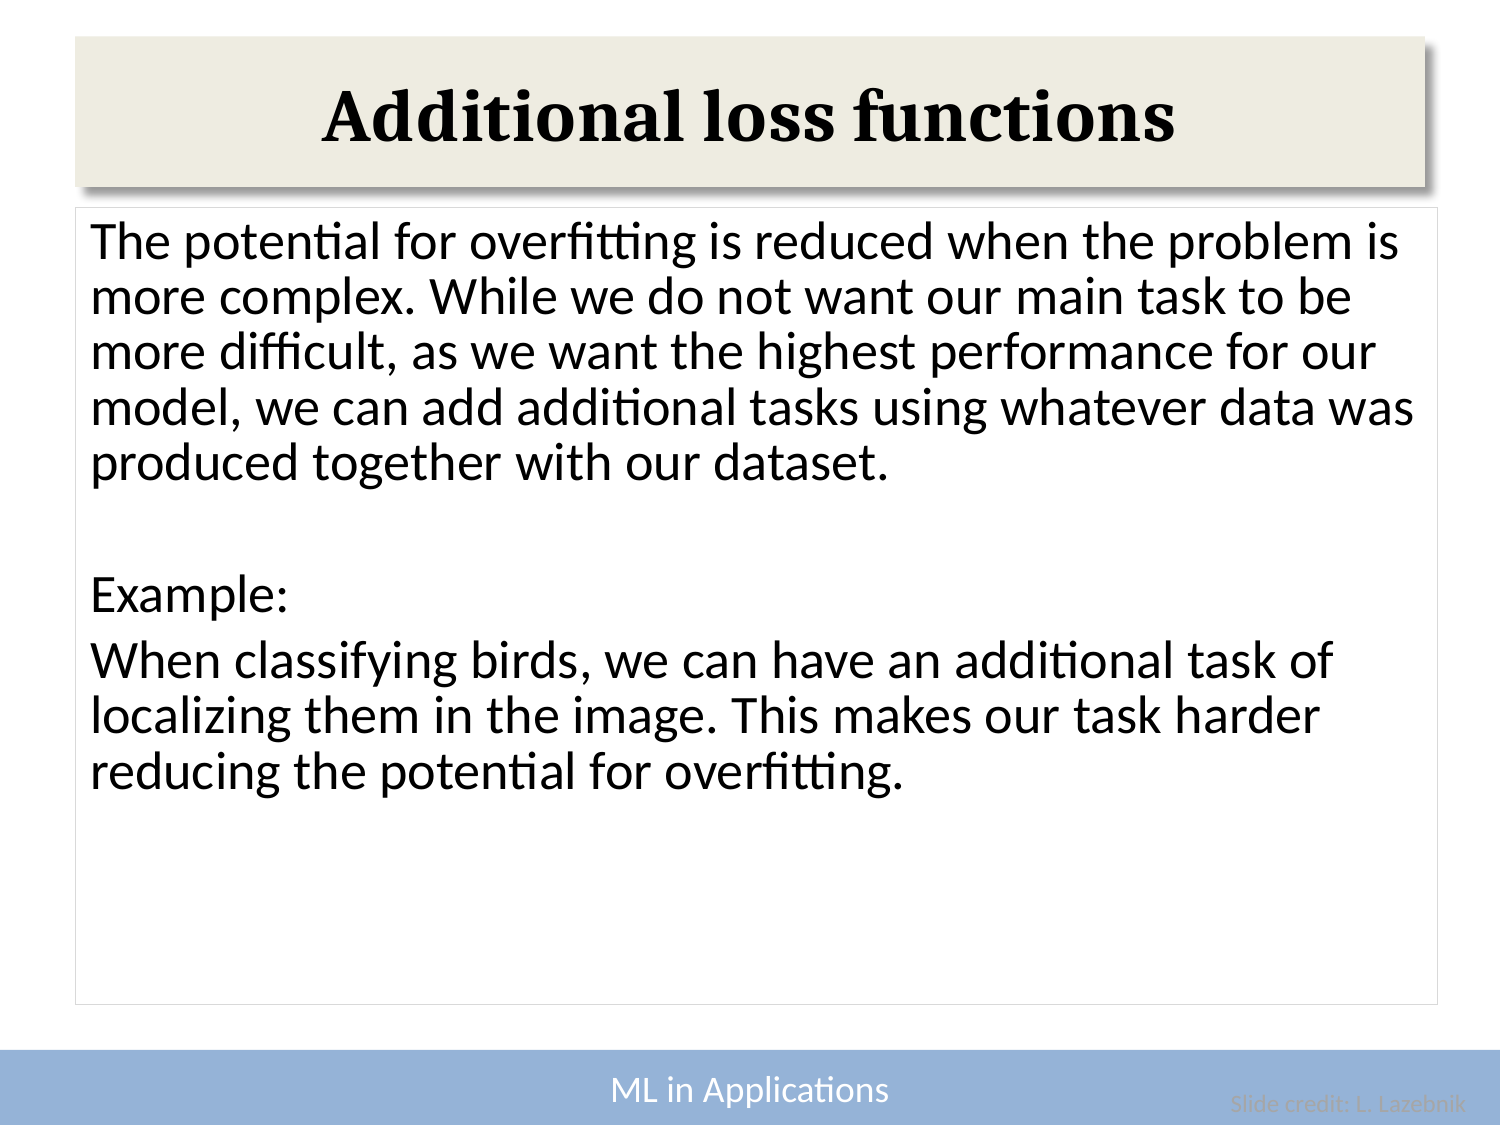

# Additional loss functions
The potential for overfitting is reduced when the problem is more complex. While we do not want our main task to be more difficult, as we want the highest performance for our model, we can add additional tasks using whatever data was produced together with our dataset.

Example:
When classifying birds, we can have an additional task of localizing them in the image. This makes our task harder reducing the potential for overfitting.
Slide credit: L. Lazebnik